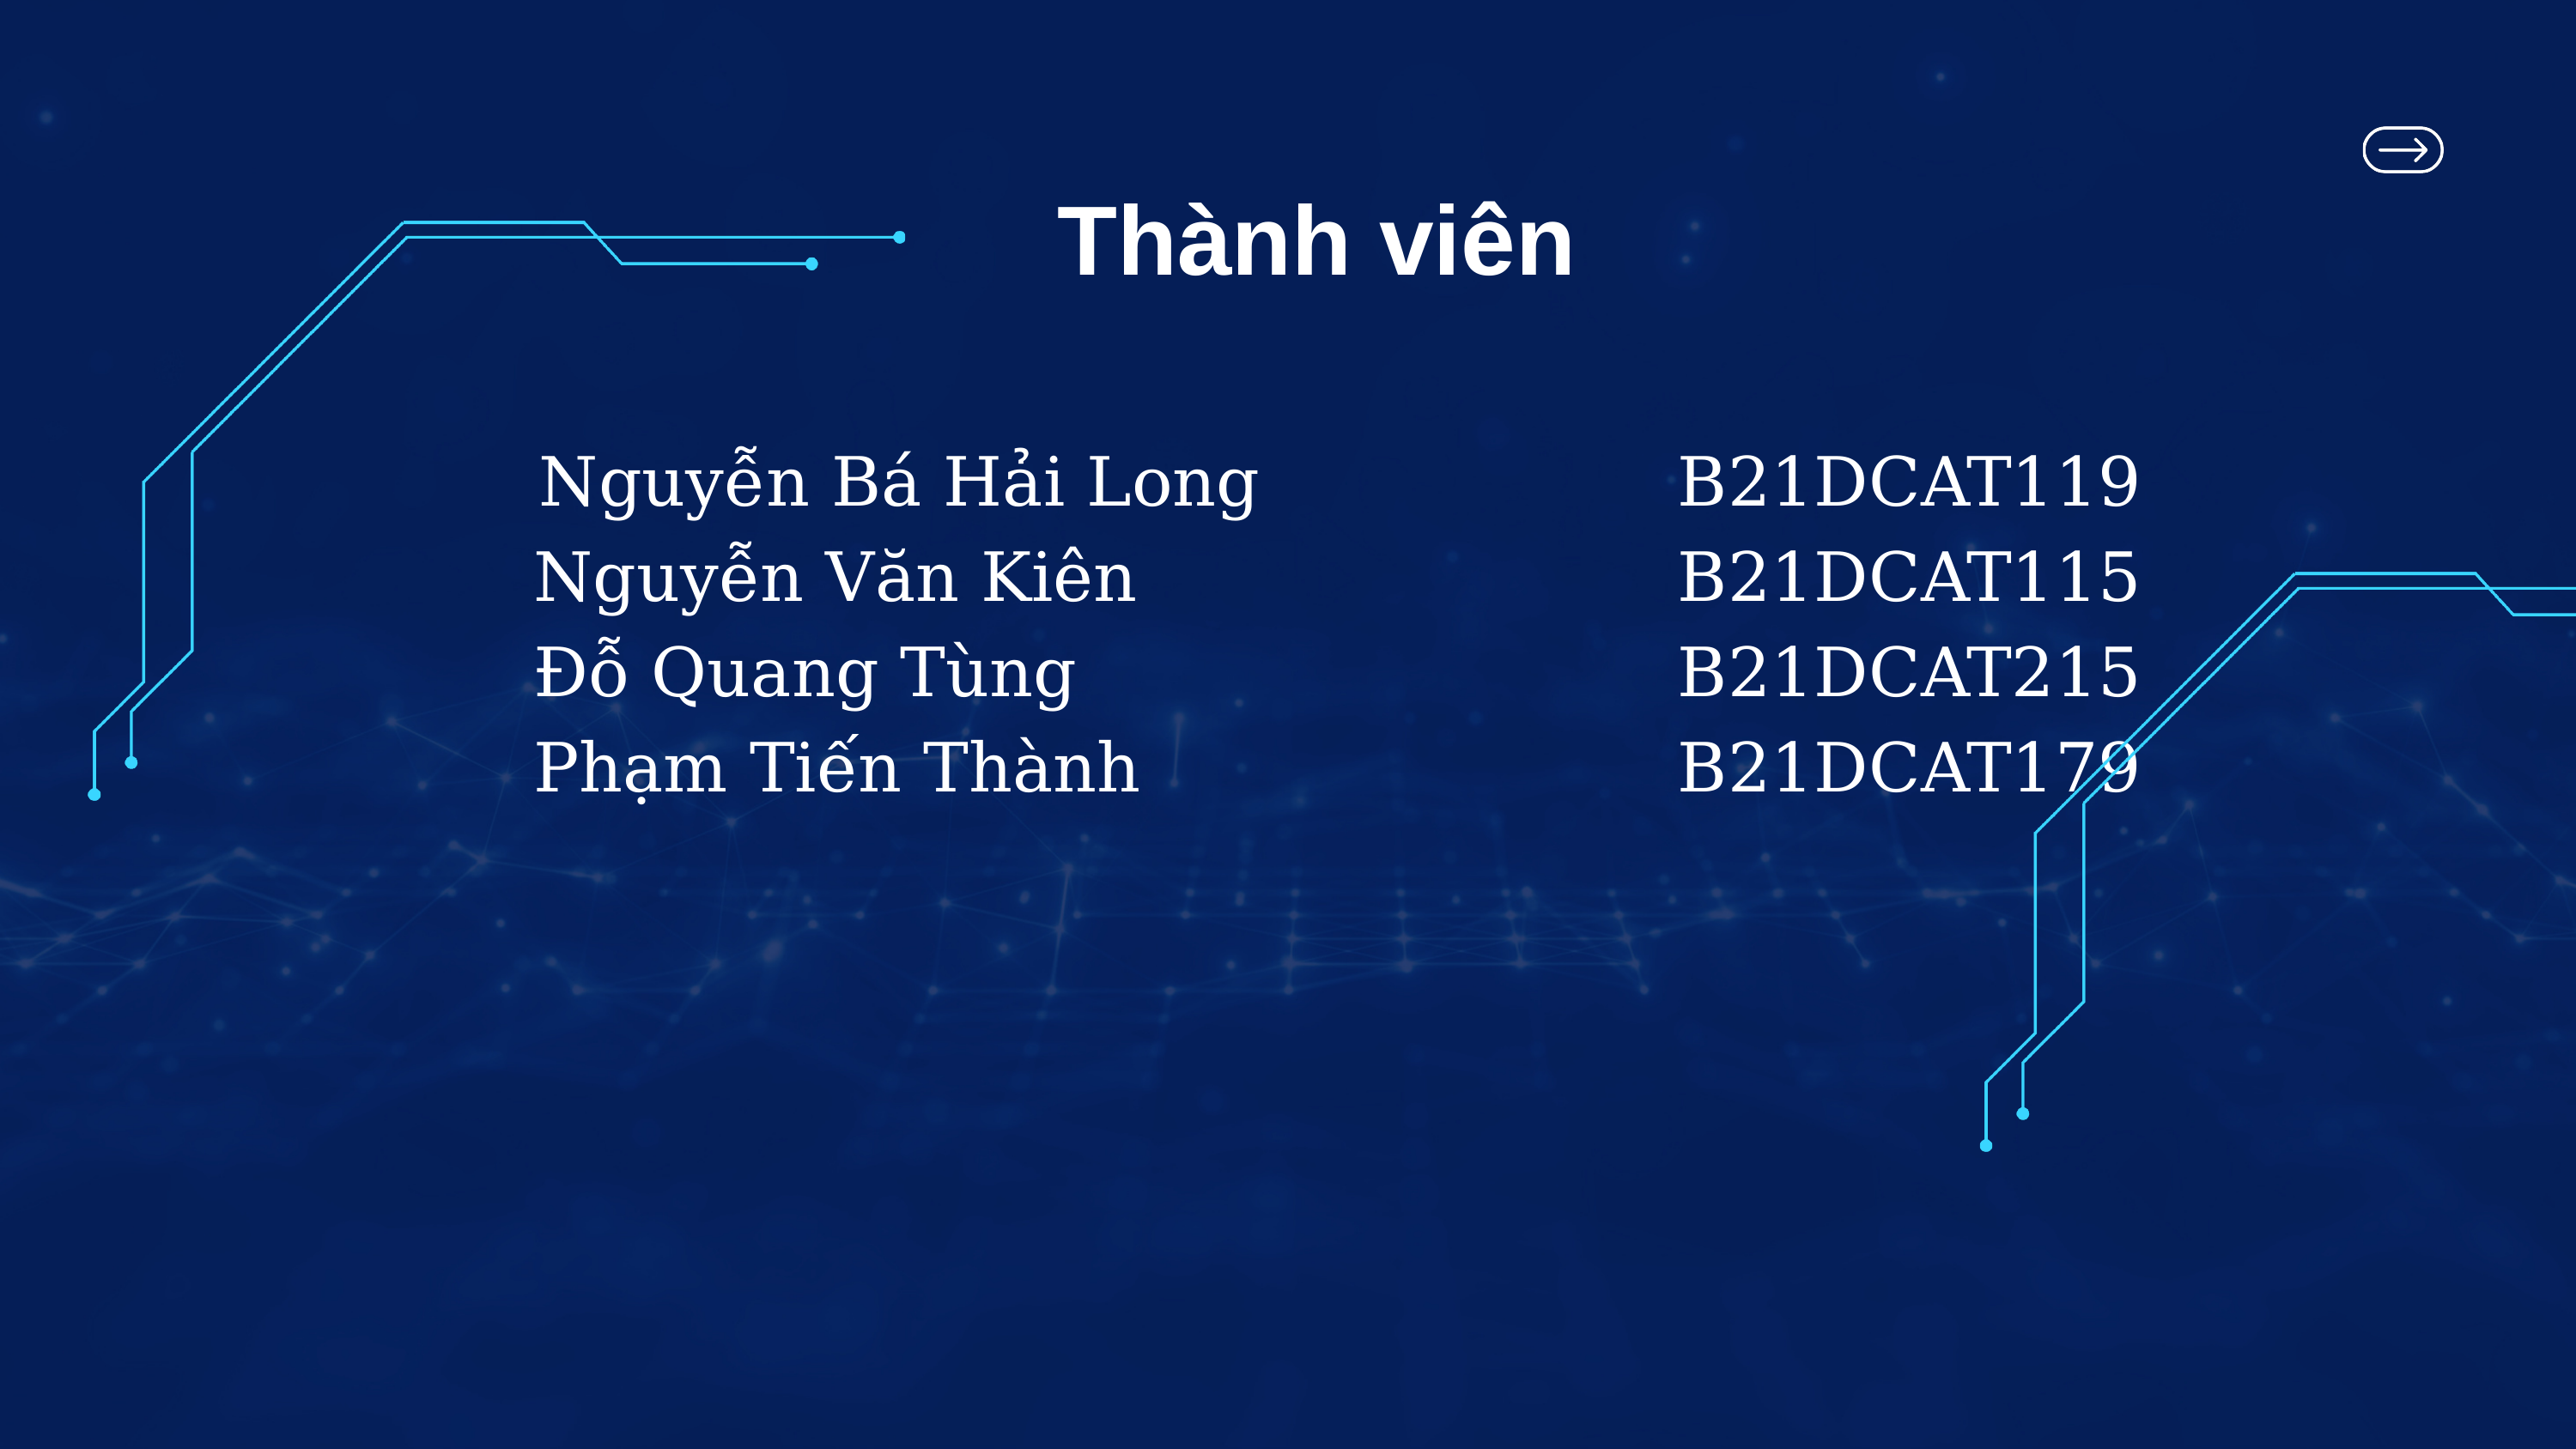

Thành viên

              Nguyễn Bá Hải Long
              Nguyễn Văn Kiên
              Đỗ Quang Tùng
              Phạm Tiến Thành
B21DCAT119
B21DCAT115
B21DCAT215
B21DCAT179